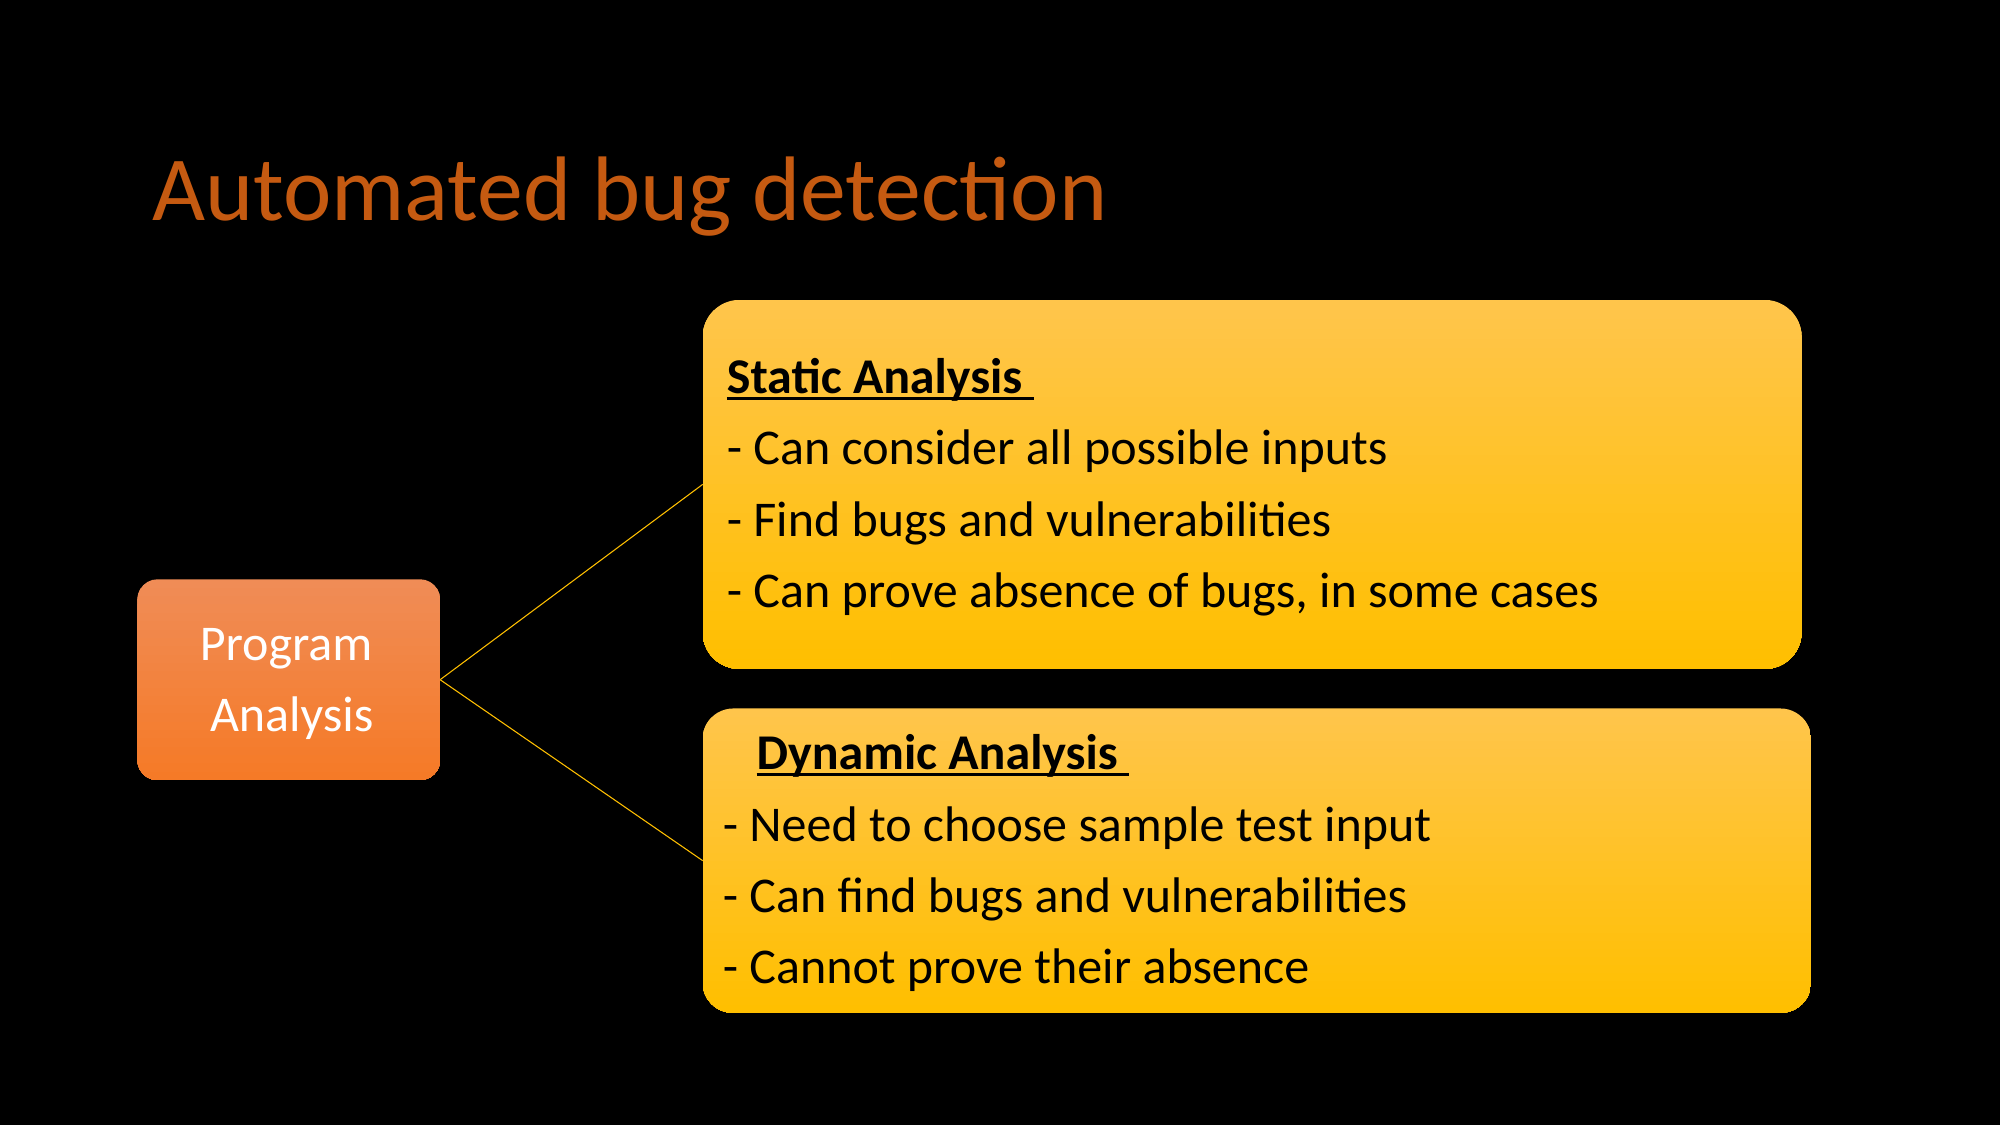

# Automated bug detection
Program
Analysis

Static Analysis
- Can consider all possible inputs
- Find bugs and vulnerabilities
- Can prove absence of bugs, in some cases

   Dynamic Analysis
- Need to choose sample test input
- Can find bugs and vulnerabilities
- Cannot prove their absence